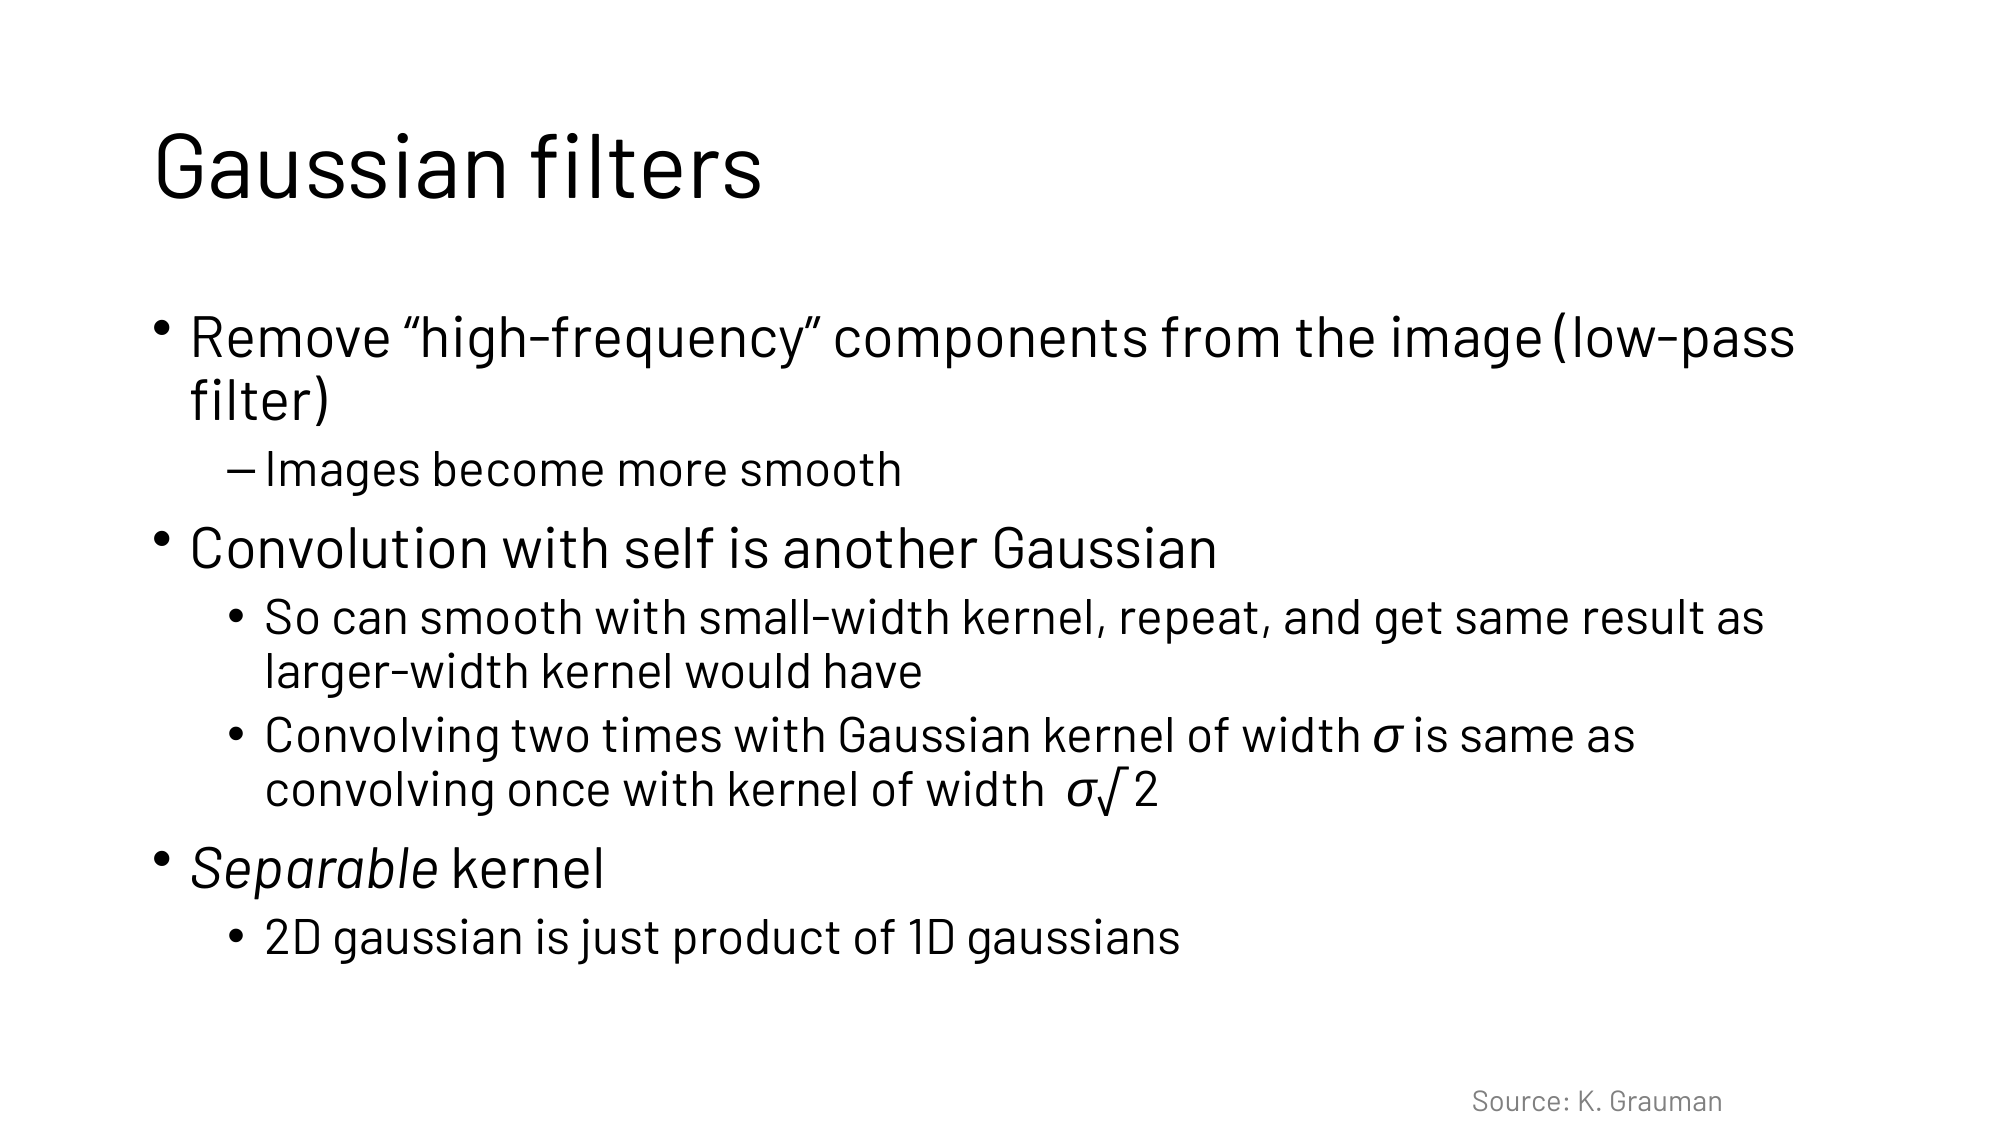

# Gaussian filters
Remove “high-frequency” components from the image (low-pass filter)
Images become more smooth
Convolution with self is another Gaussian
So can smooth with small-width kernel, repeat, and get same result as larger-width kernel would have
Convolving two times with Gaussian kernel of width σ is same as convolving once with kernel of width  σ√2
Separable kernel
2D gaussian is just product of 1D gaussians
Source: K. Grauman